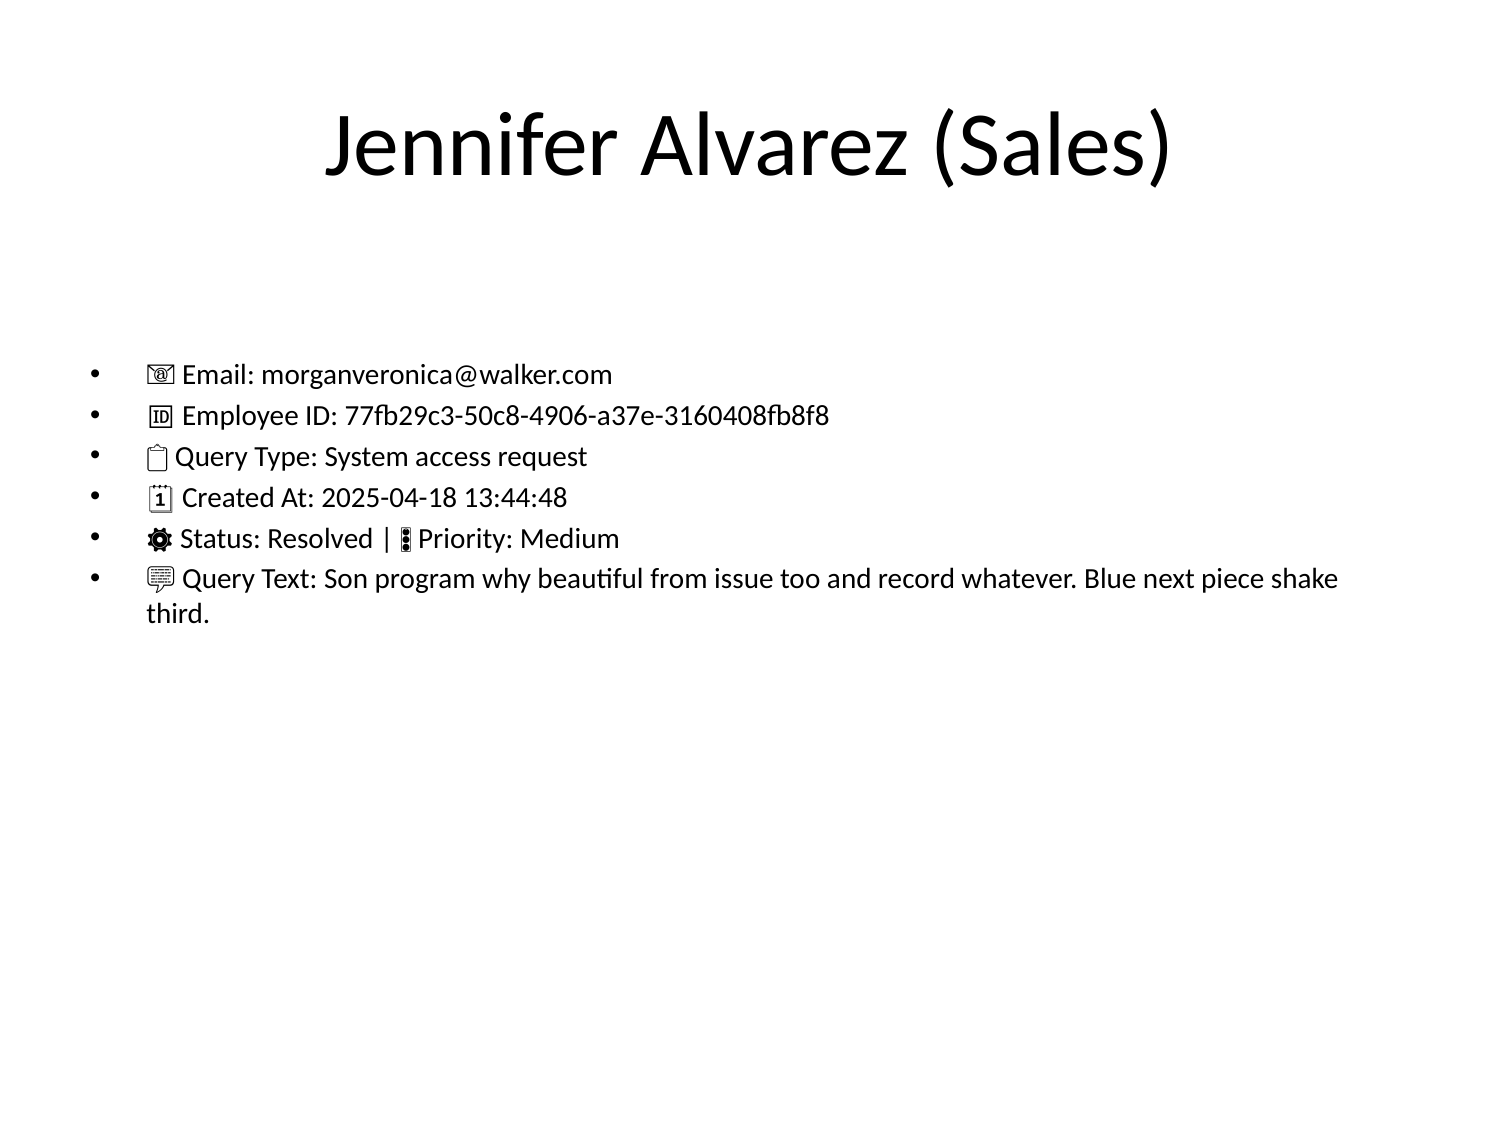

# Jennifer Alvarez (Sales)

📧 Email: morganveronica@walker.com
🆔 Employee ID: 77fb29c3-50c8-4906-a37e-3160408fb8f8
📋 Query Type: System access request
🗓 Created At: 2025-04-18 13:44:48
⚙ Status: Resolved | 🚦 Priority: Medium
💬 Query Text: Son program why beautiful from issue too and record whatever. Blue next piece shake third.